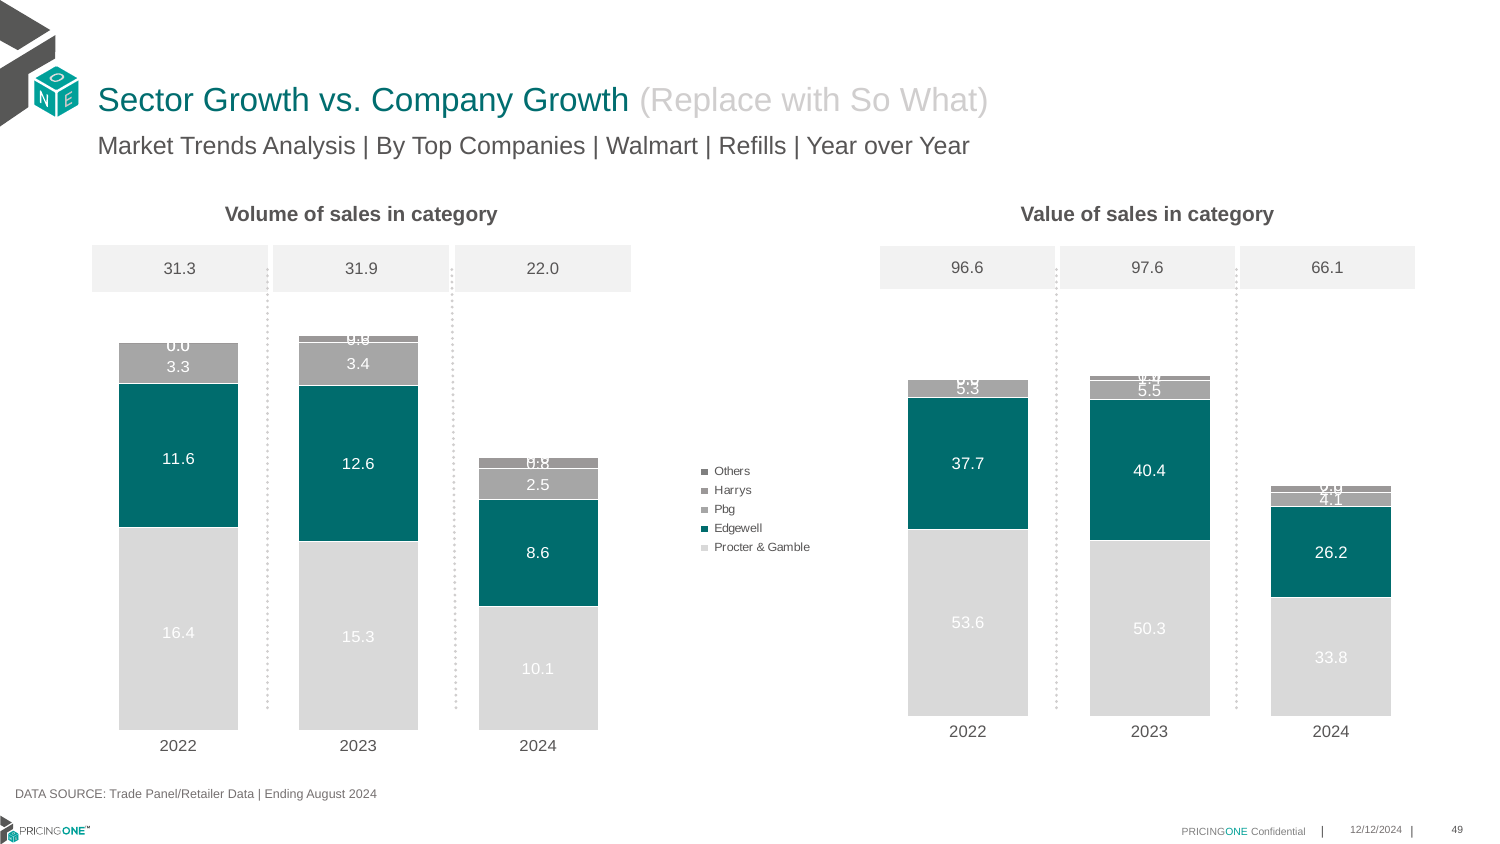

# Sector Growth vs. Company Growth (Replace with So What)
Market Trends Analysis | By Top Companies | Walmart | Refills | Year over Year
| Value of sales in category |  |  |
| --- | --- | --- |
| 96.6 | 97.6 | 66.1 |
| Volume of sales in category |  |  |
| --- | --- | --- |
| 31.3 | 31.9 | 22.0 |

### Chart

| Category | Procter & Gamble | Edgewell | Pbg | Harrys | Others |
|---|---|---|---|---|---|
| 2022 | 53.55669 | 37.720028 | 5.323332 | 0.047463 | 1.1e-05 |
| 2023 | 50.306923 | 40.385192 | 5.503198 | 1.393962 | 8e-06 |
| 2024 | 33.841265 | 26.222722 | 4.096491 | 1.979828 | 4e-06 |

### Chart

| Category | Procter & Gamble | Edgewell | Pbg | Harrys | Others |
|---|---|---|---|---|---|
| 2022 | 16.402225 | 11.589743 | 3.306154 | 0.020082 | 1.2e-05 |
| 2023 | 15.27371 | 12.624718 | 3.396343 | 0.604113 | 8e-06 |
| 2024 | 10.056927 | 8.565327 | 2.541441 | 0.848626 | 4e-06 |
DATA SOURCE: Trade Panel/Retailer Data | Ending August 2024

12/12/2024
49